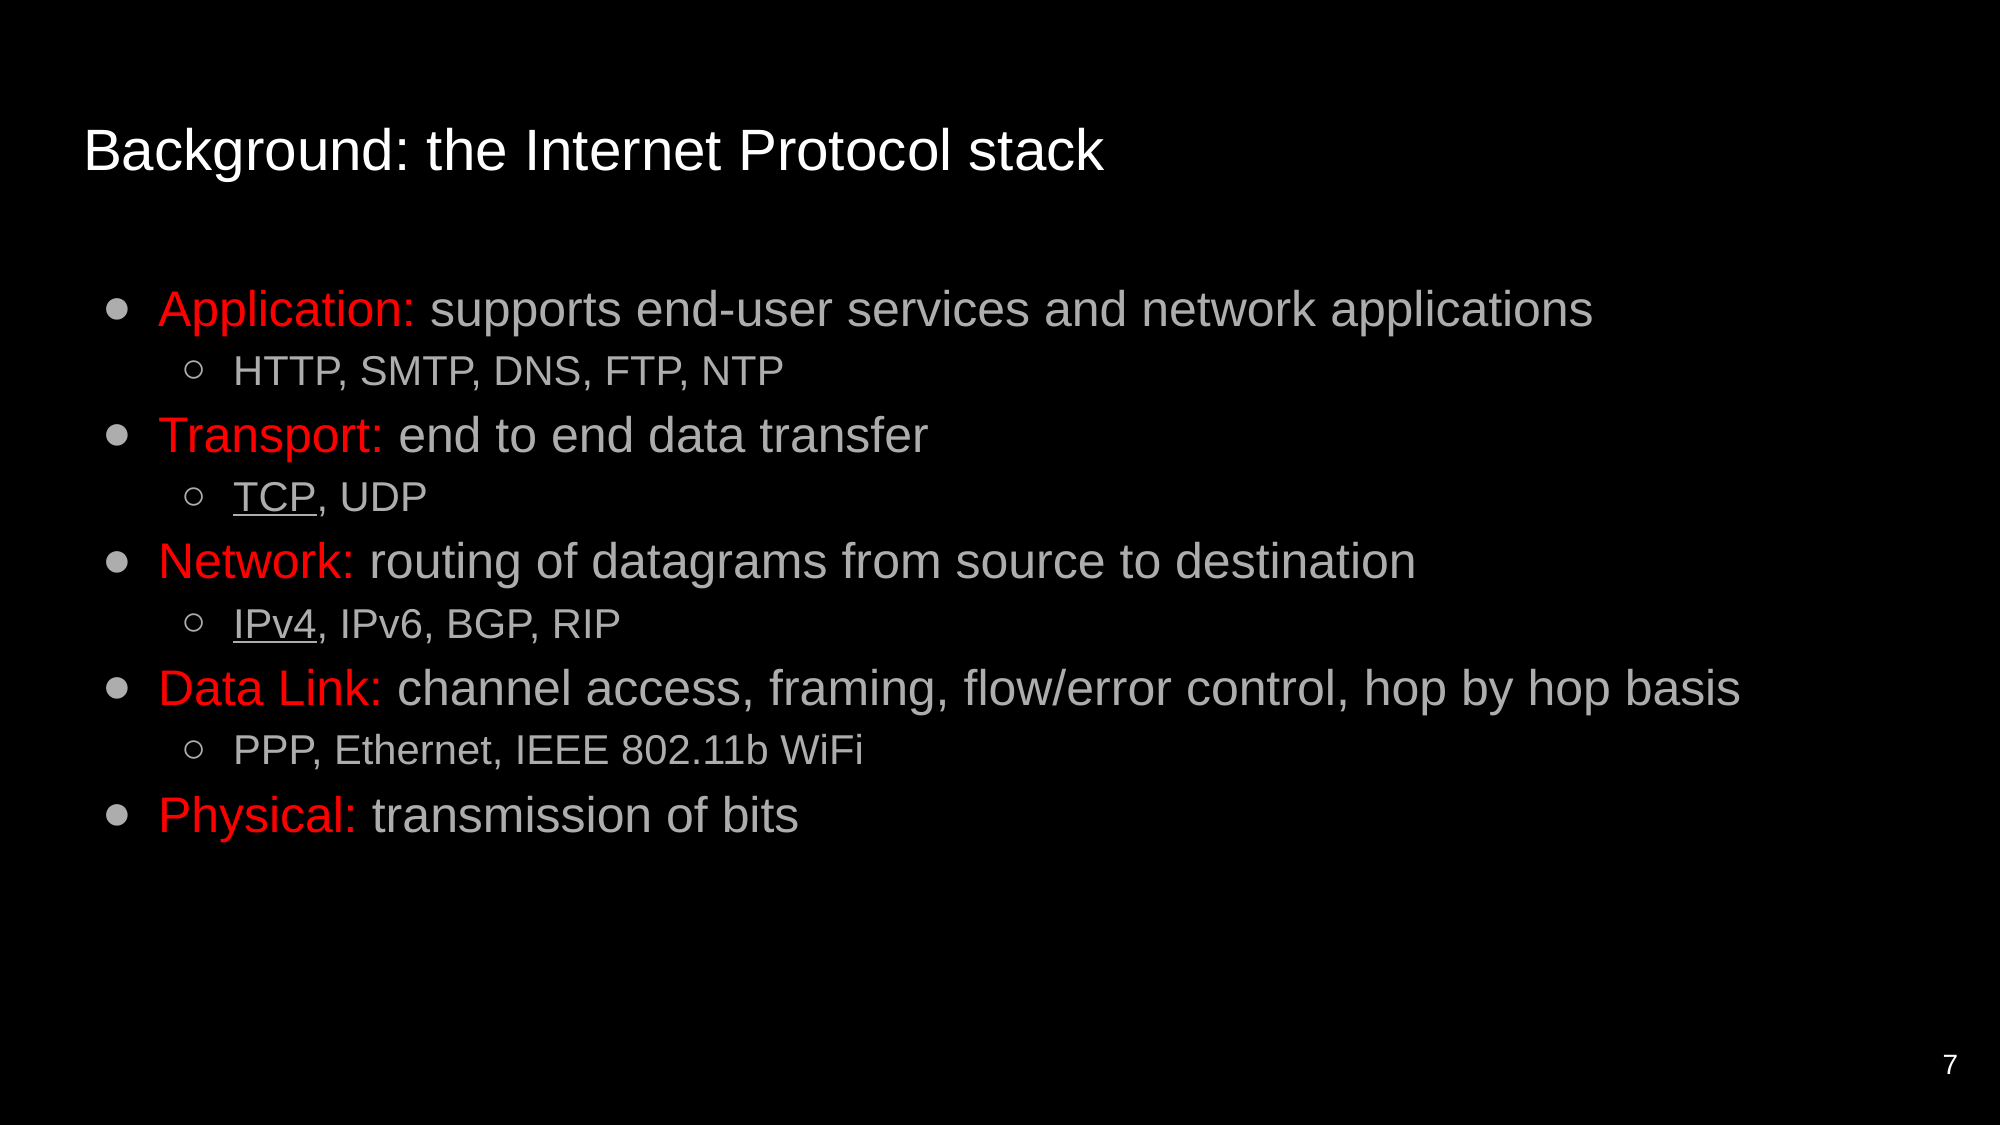

# Background: the Internet Protocol stack
Application: supports end-user services and network applications
HTTP, SMTP, DNS, FTP, NTP
Transport: end to end data transfer
TCP, UDP
Network: routing of datagrams from source to destination
IPv4, IPv6, BGP, RIP
Data Link: channel access, framing, flow/error control, hop by hop basis
PPP, Ethernet, IEEE 802.11b WiFi
Physical: transmission of bits
7